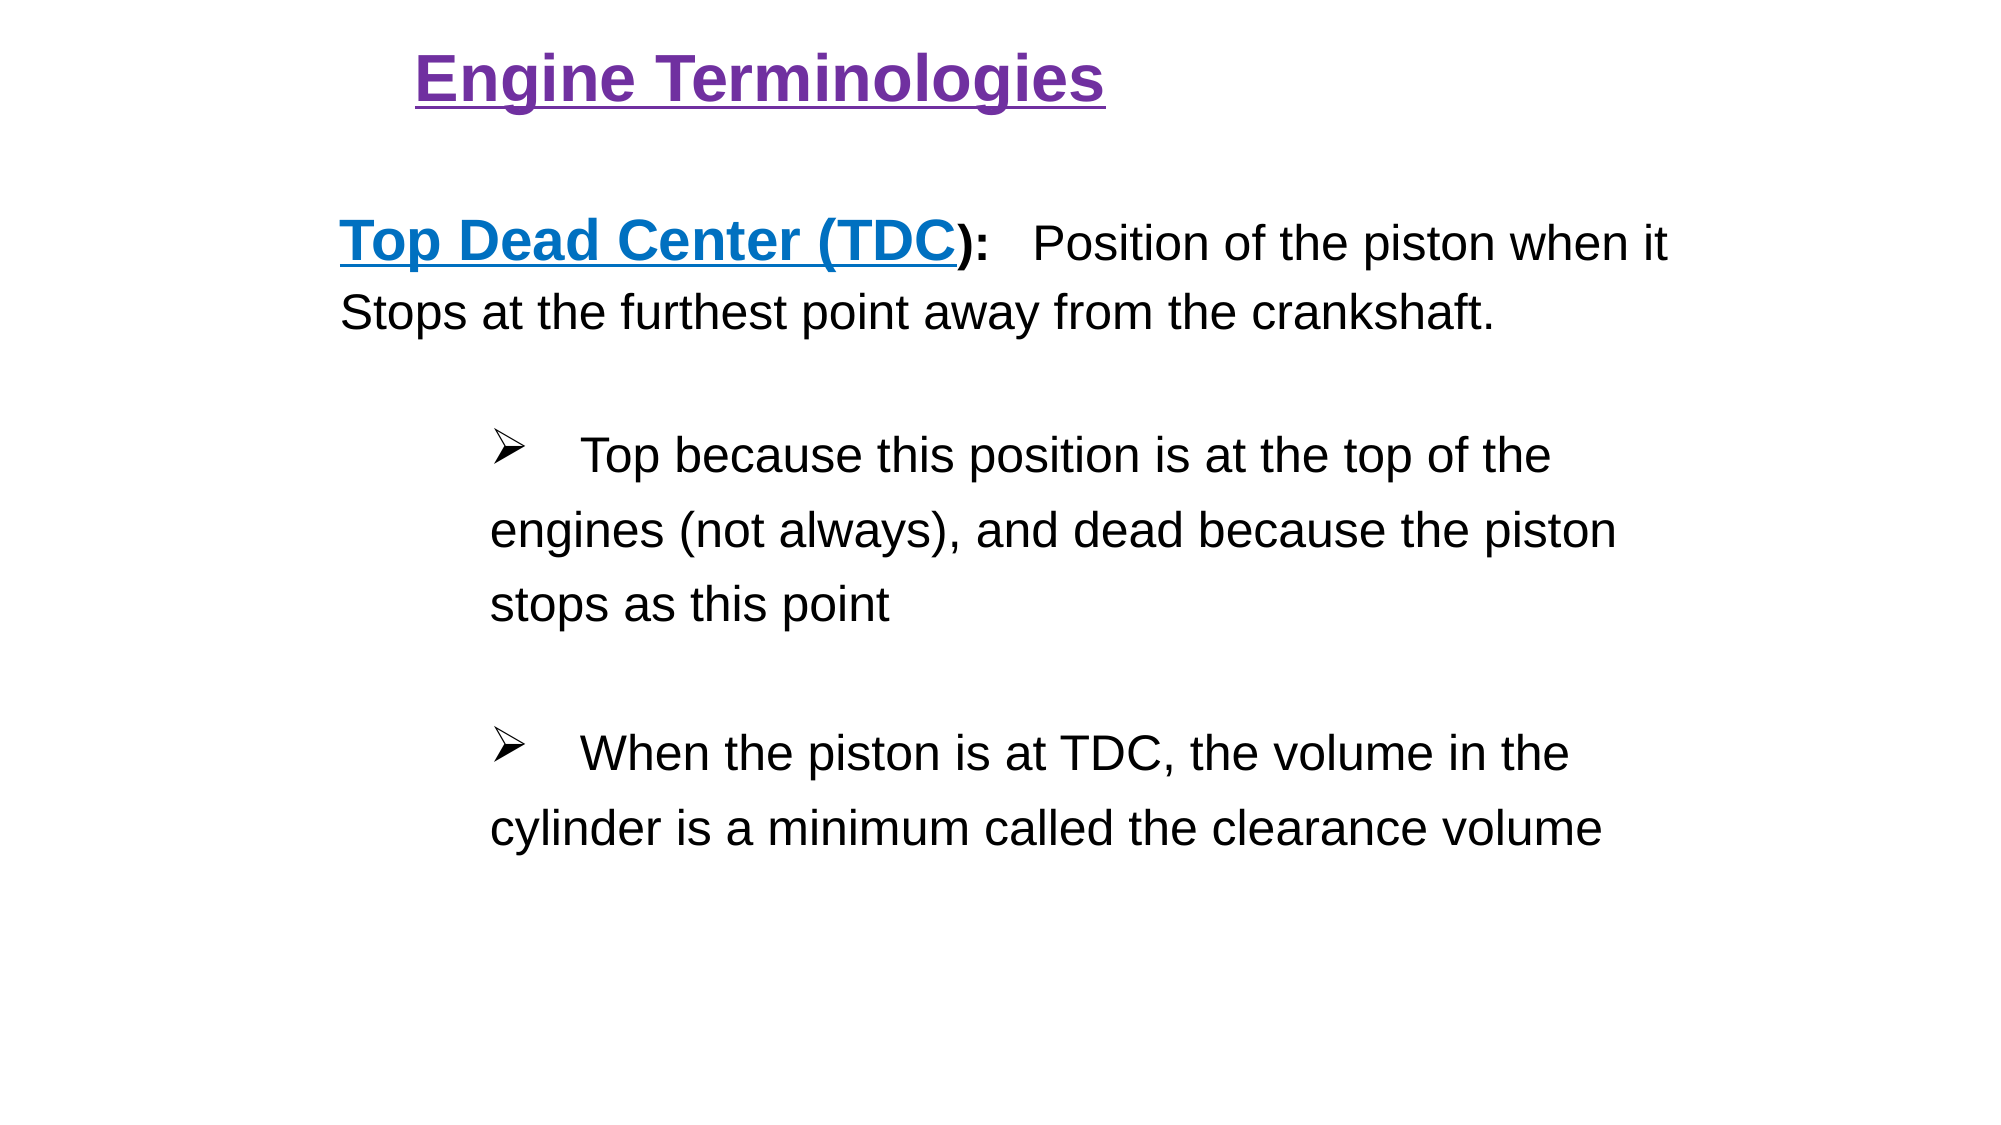

Engine Terminologies
Top Dead Center (TDC):   Position of the piston when it
Stops at the furthest point away from the crankshaft.

Top because this position is at the top of the
engines (not always), and dead because the piston
stops as this point

When the piston is at TDC, the volume in the
cylinder is a minimum called the clearance volume